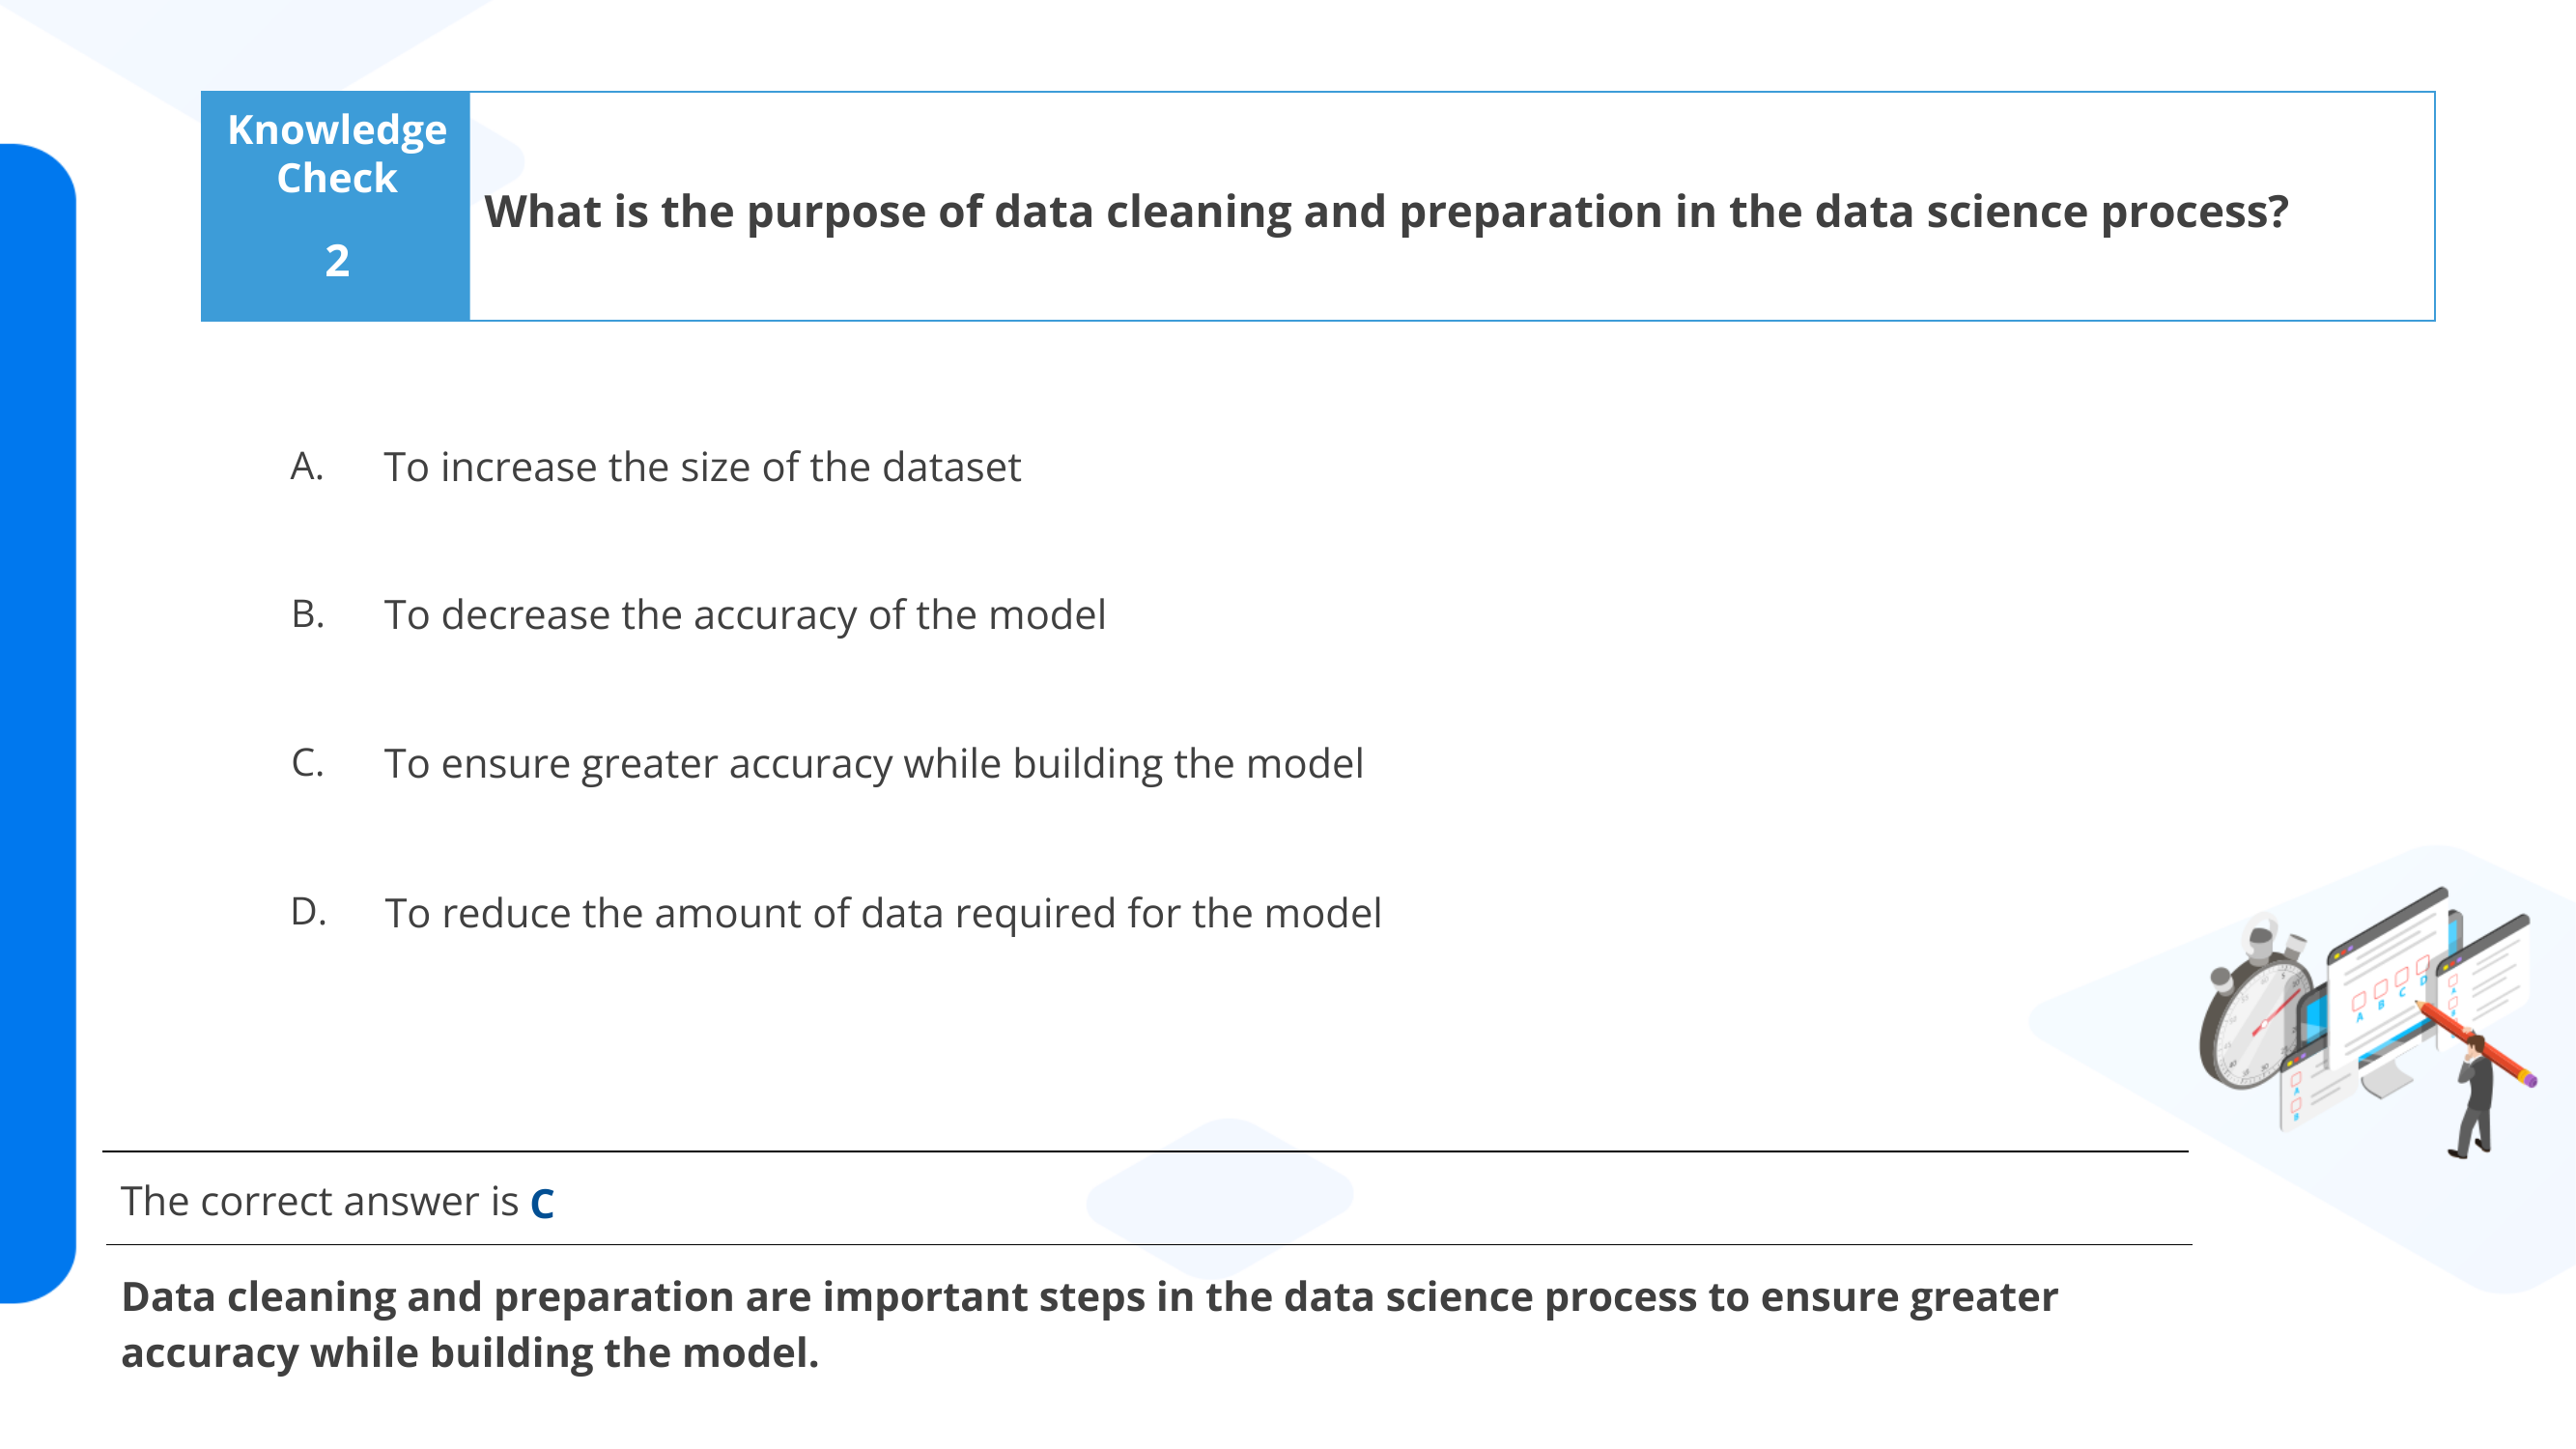

What is the purpose of data cleaning and preparation in the data science process?
2
To increase the size of the dataset
To decrease the accuracy of the model
To ensure greater accuracy while building the model
To reduce the amount of data required for the model
C
Data cleaning and preparation are important steps in the data science process to ensure greater accuracy while building the model.